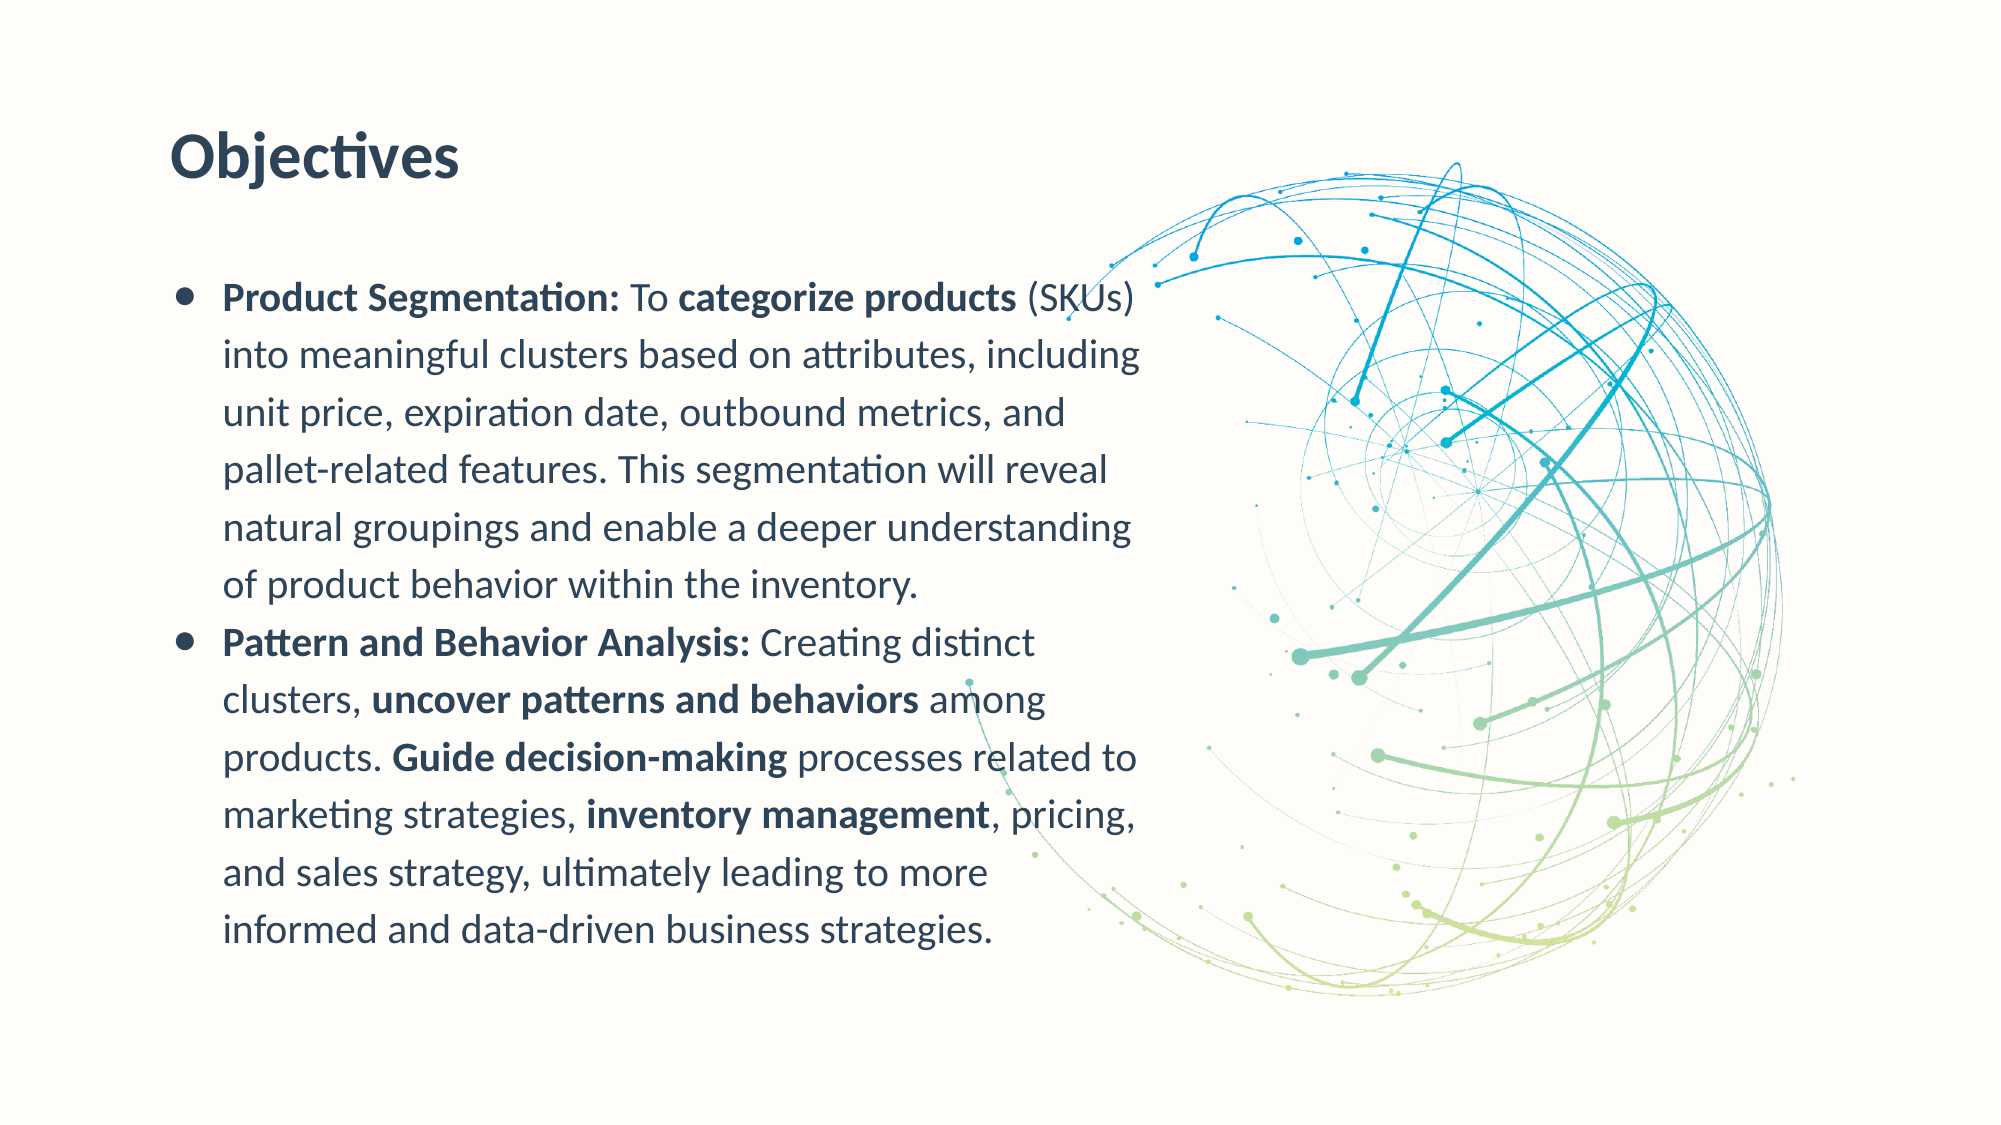

Objectives
Product Segmentation: To categorize products (SKUs) into meaningful clusters based on attributes, including unit price, expiration date, outbound metrics, and pallet-related features. This segmentation will reveal natural groupings and enable a deeper understanding of product behavior within the inventory.
Pattern and Behavior Analysis: Creating distinct clusters, uncover patterns and behaviors among products. Guide decision-making processes related to marketing strategies, inventory management, pricing, and sales strategy, ultimately leading to more informed and data-driven business strategies.